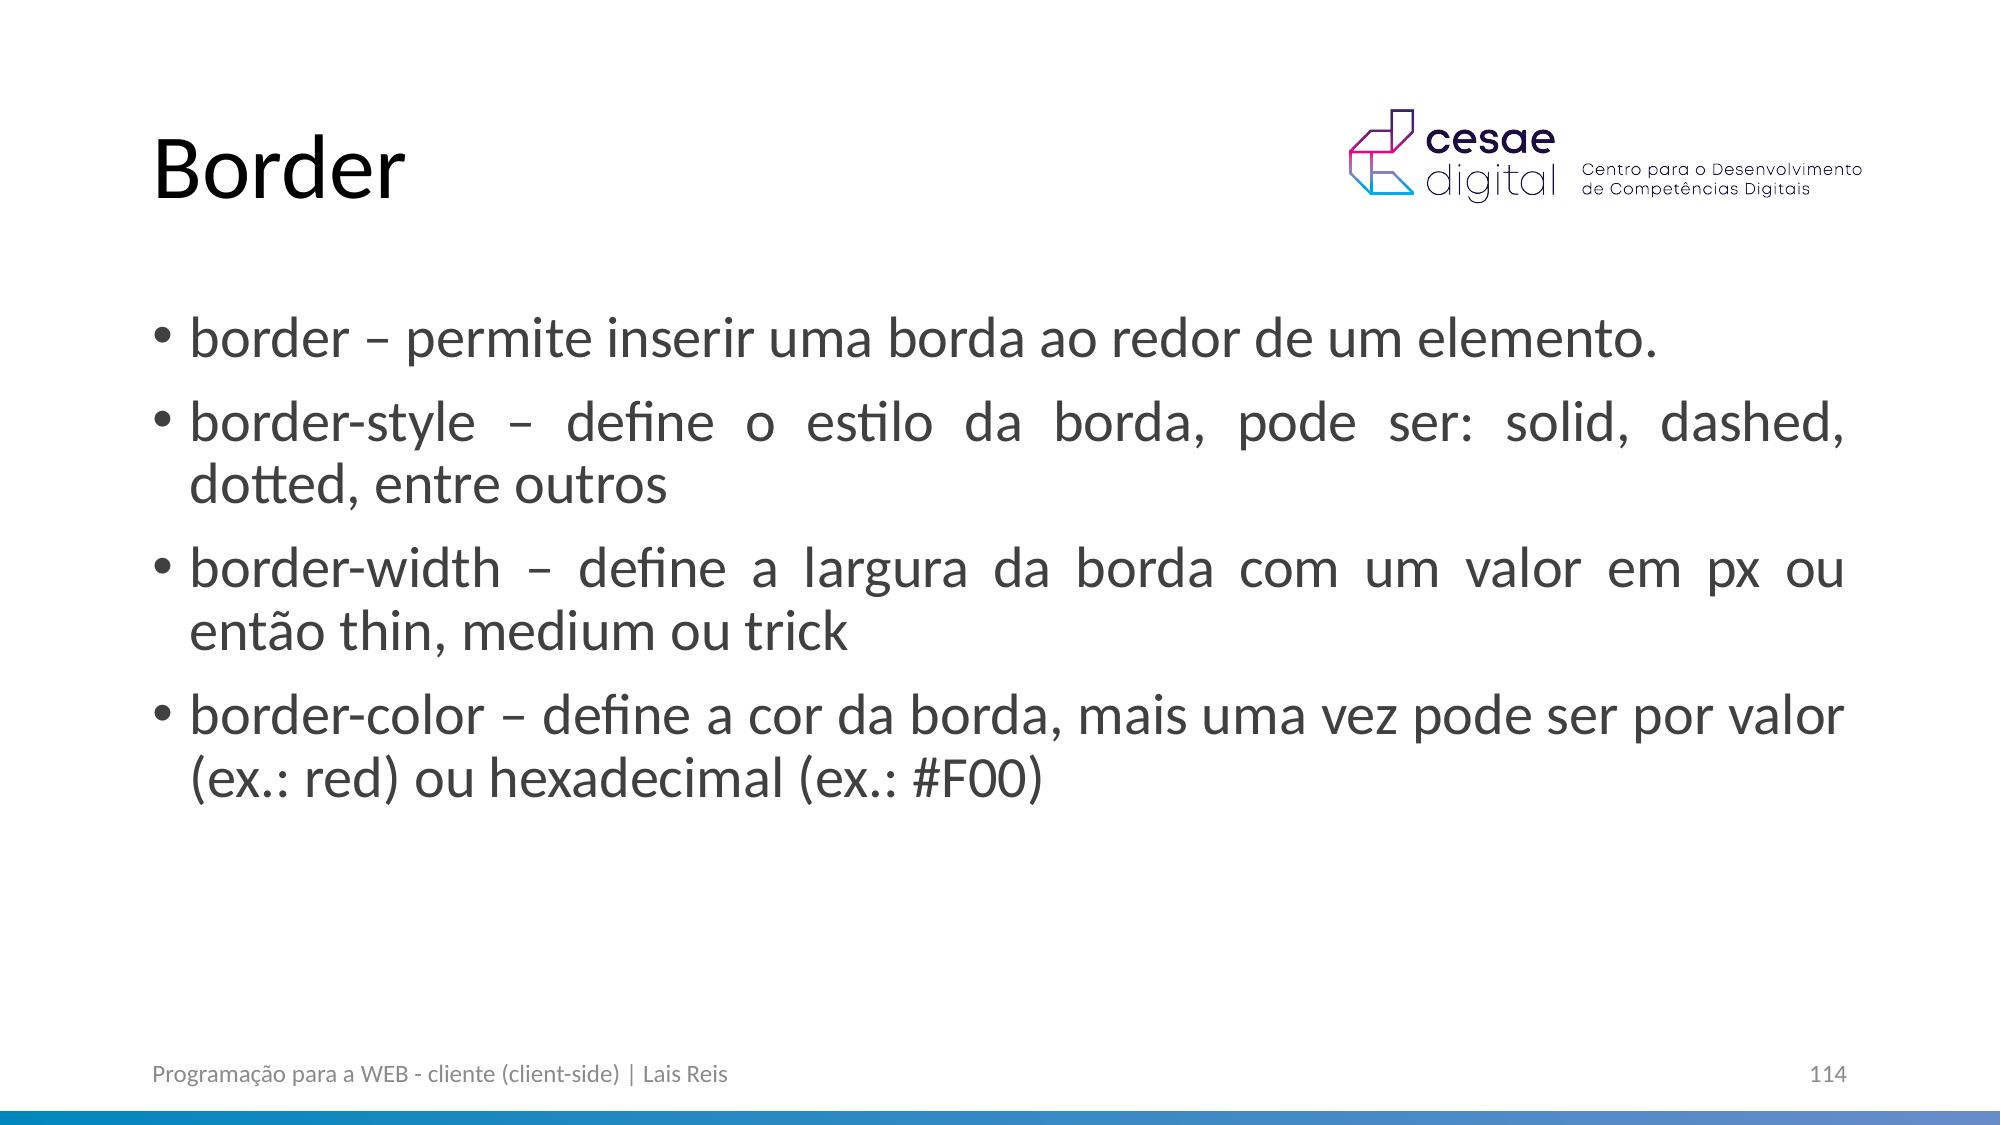

# Border
border – permite inserir uma borda ao redor de um elemento.
border-style – define o estilo da borda, pode ser: solid, dashed, dotted, entre outros
border-width – define a largura da borda com um valor em px ou então thin, medium ou trick
border-color – define a cor da borda, mais uma vez pode ser por valor (ex.: red) ou hexadecimal (ex.: #F00)

Programação para a WEB - cliente (client-side) | Lais Reis
114